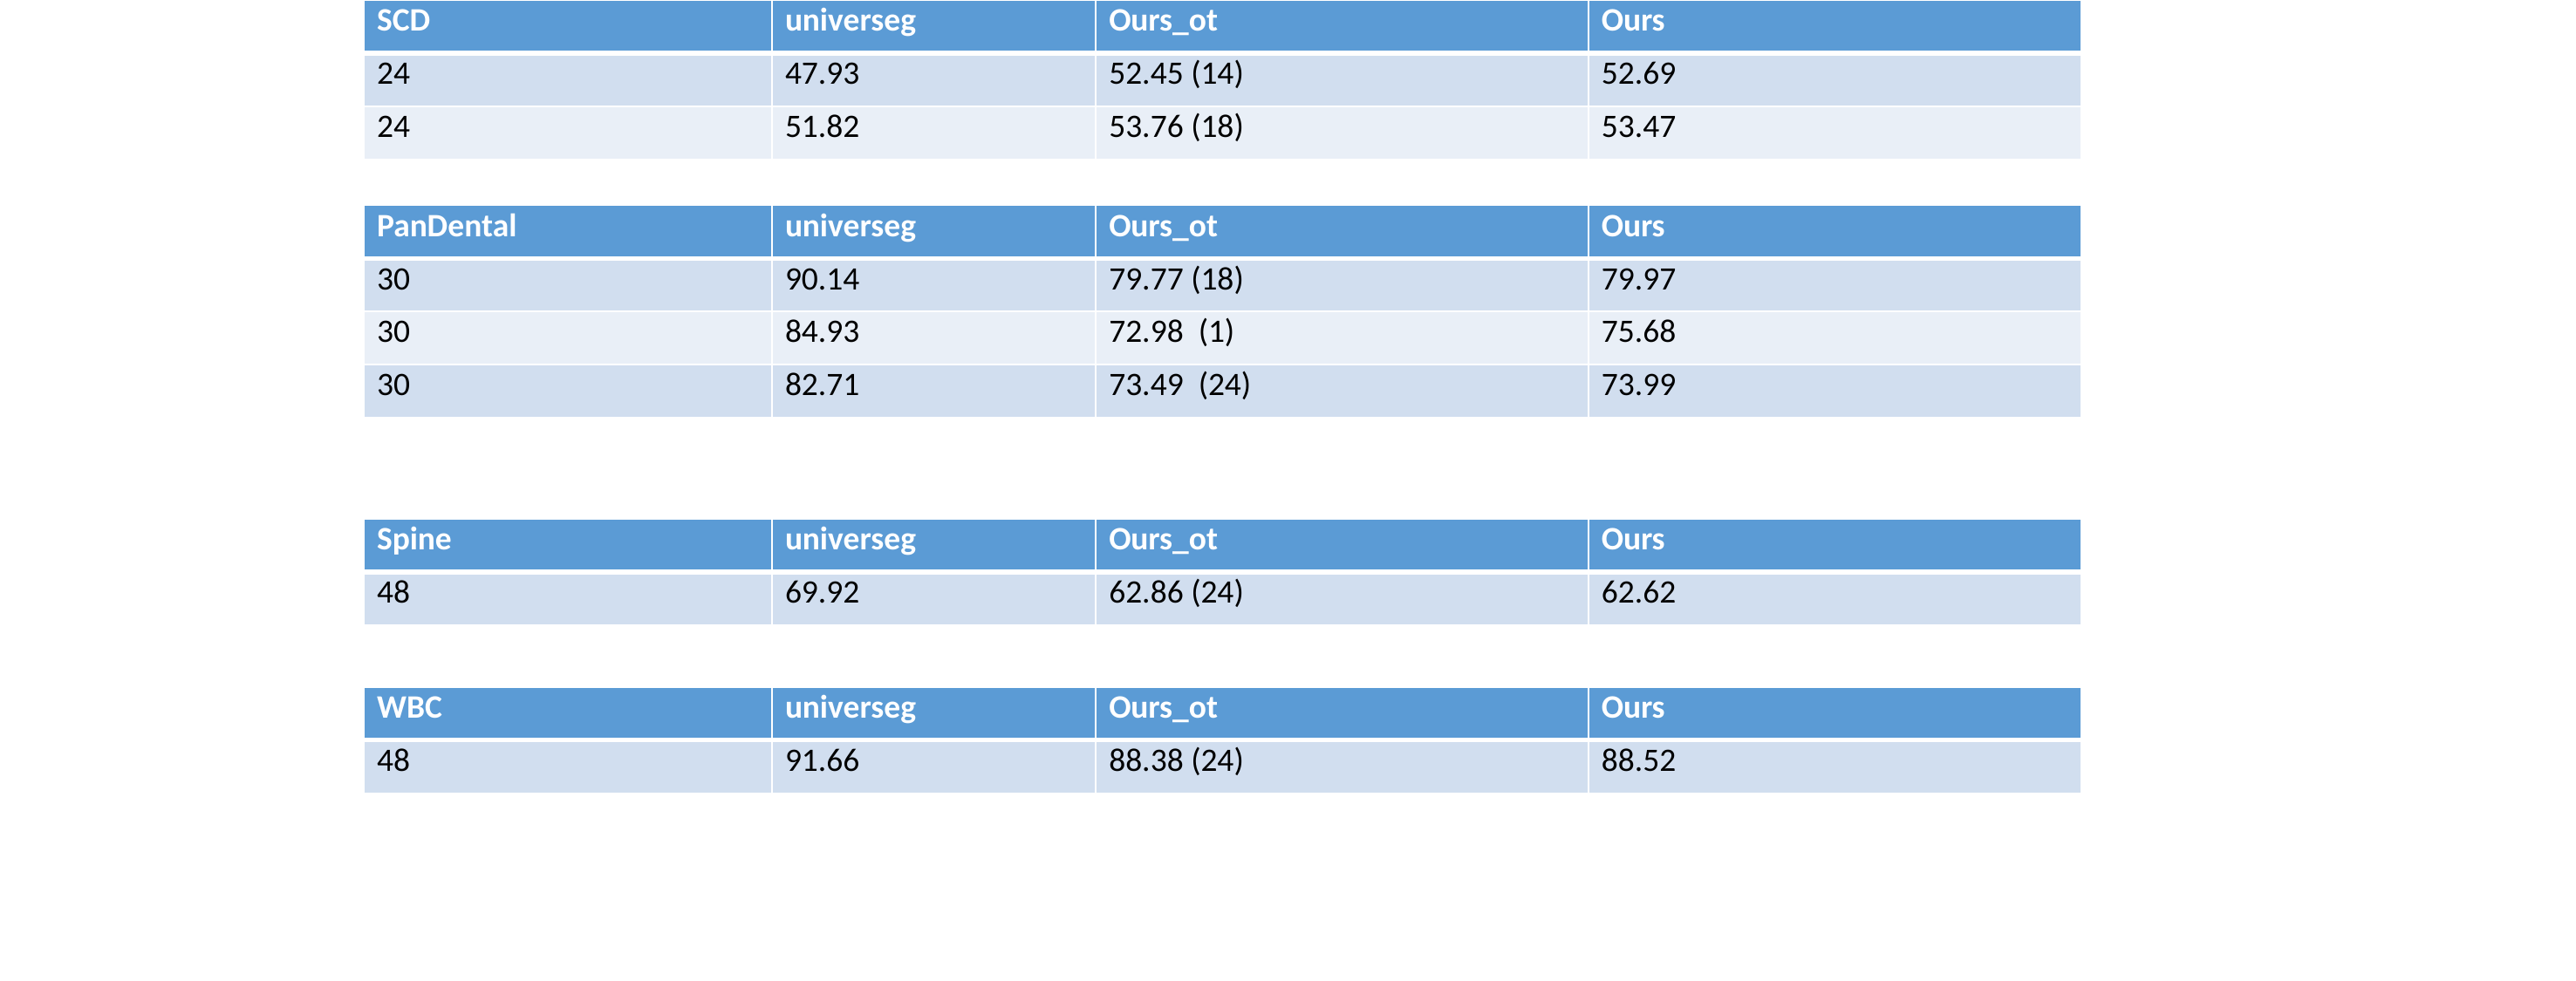

| SCD | universeg | Ours\_ot | Ours |
| --- | --- | --- | --- |
| 24 | 47.93 | 52.45 (14) | 52.69 |
| 24 | 51.82 | 53.76 (18) | 53.47 |
| PanDental | universeg | Ours\_ot | Ours |
| --- | --- | --- | --- |
| 30 | 90.14 | 79.77 (18) | 79.97 |
| 30 | 84.93 | 72.98 (1) | 75.68 |
| 30 | 82.71 | 73.49 (24) | 73.99 |
| Spine | universeg | Ours\_ot | Ours |
| --- | --- | --- | --- |
| 48 | 69.92 | 62.86 (24) | 62.62 |
| WBC | universeg | Ours\_ot | Ours |
| --- | --- | --- | --- |
| 48 | 91.66 | 88.38 (24) | 88.52 |